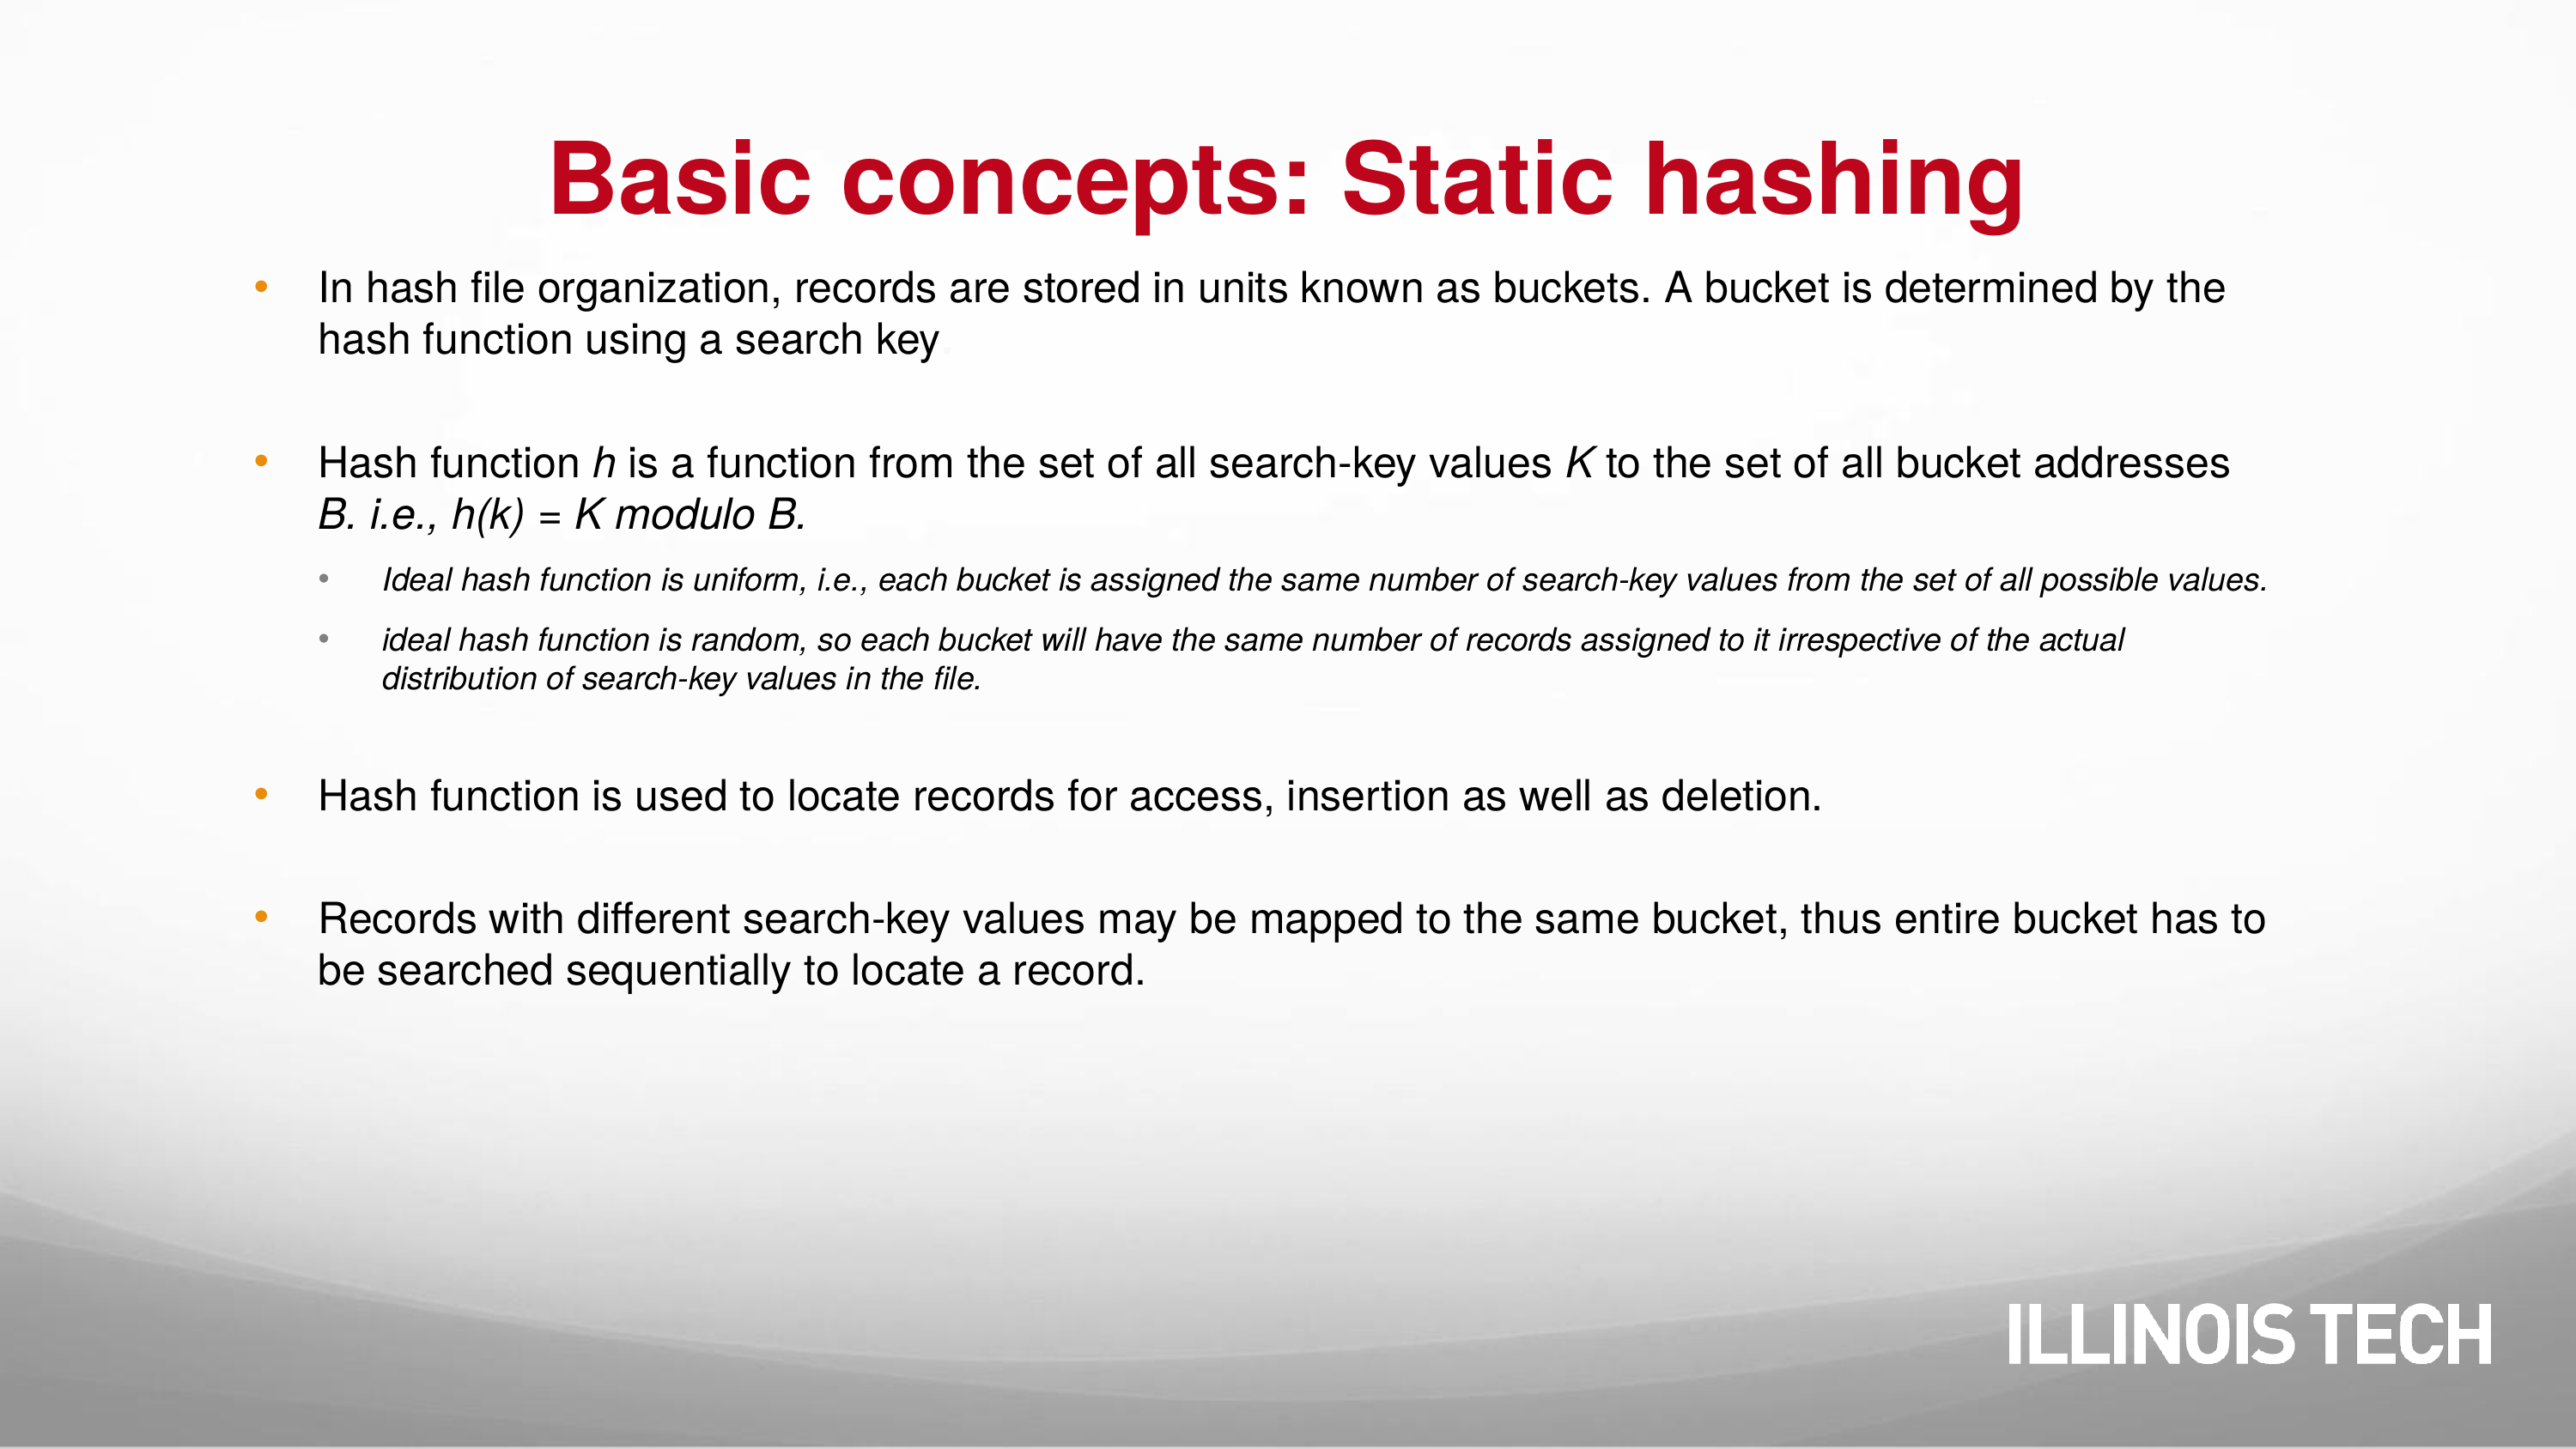

# Basic concepts: Static hashing
In hash file organization, records are stored in units known as buckets. A bucket is determined by the hash function using a search key.
Hash function h is a function from the set of all search-key values K to the set of all bucket addresses B. i.e., h(k) = K modulo B.
Ideal hash function is uniform, i.e., each bucket is assigned the same number of search-key values from the set of all possible values.
ideal hash function is random, so each bucket will have the same number of records assigned to it irrespective of the actual distribution of search-key values in the file.
Hash function is used to locate records for access, insertion as well as deletion.
Records with different search-key values may be mapped to the same bucket, thus entire bucket has to be searched sequentially to locate a record.